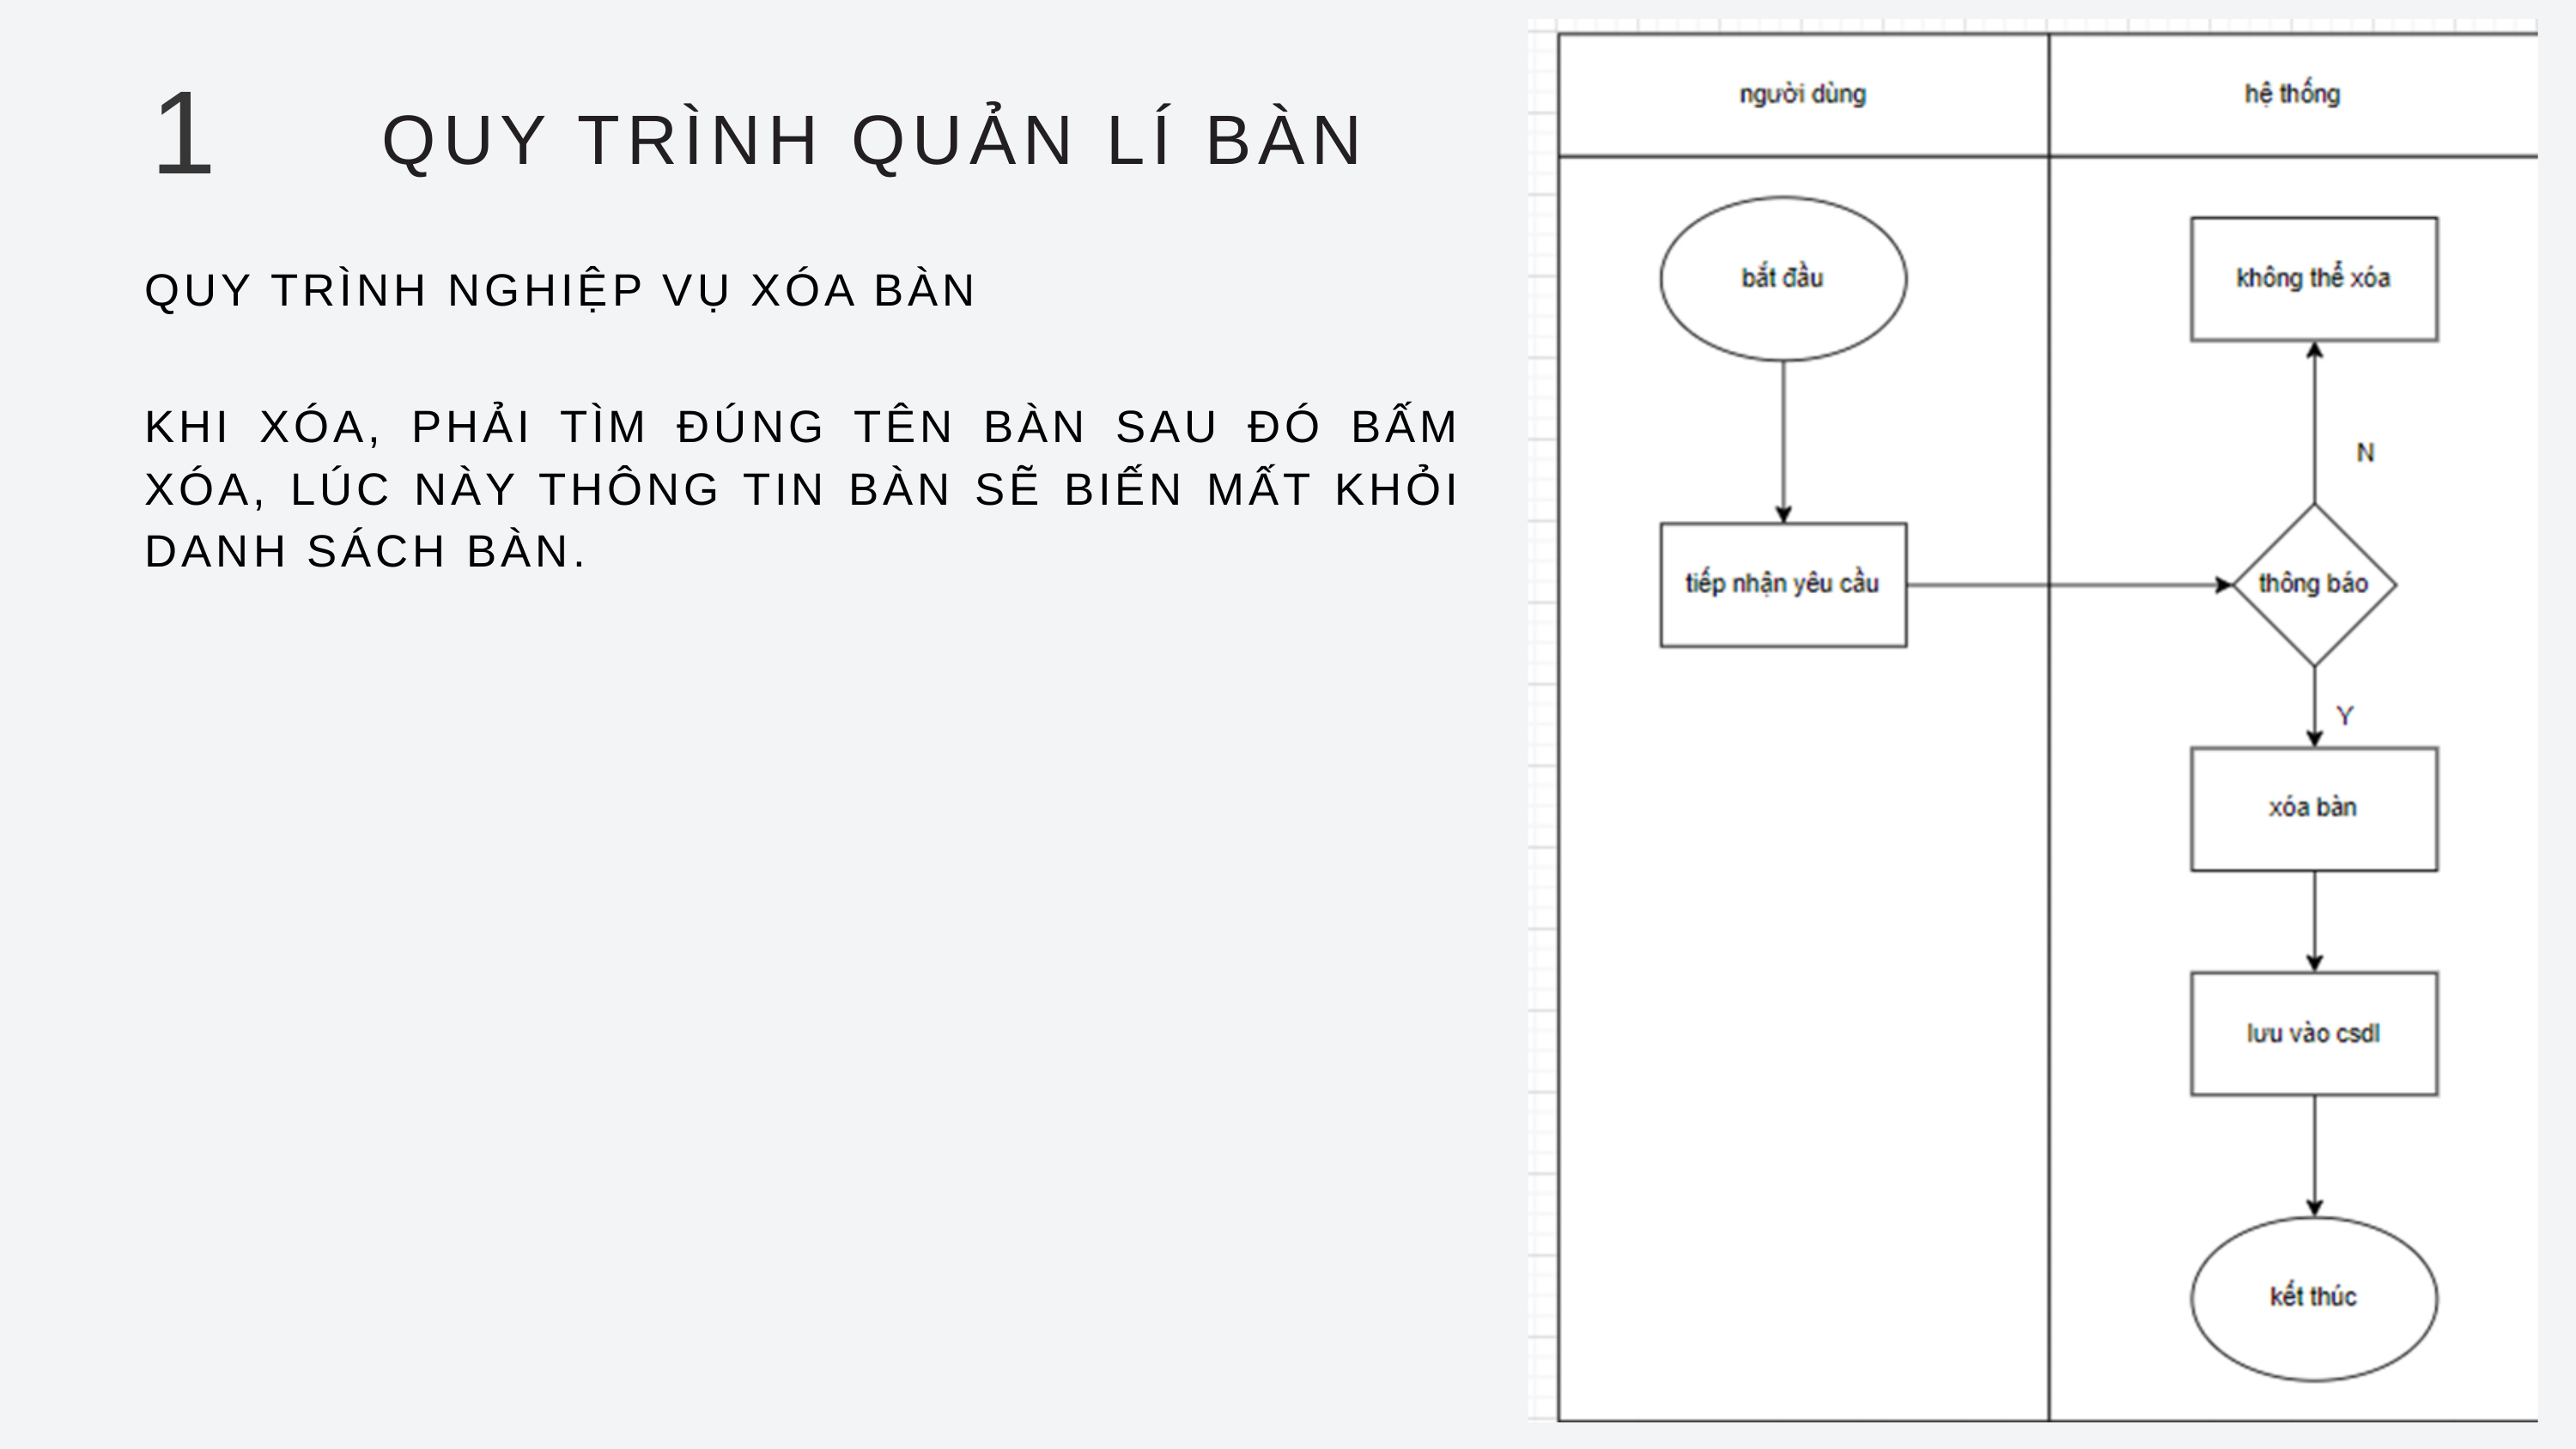

1
QUY TRÌNH QUẢN LÍ BÀN
QUY TRÌNH NGHIỆP VỤ XÓA BÀN
KHI XÓA, PHẢI TÌM ĐÚNG TÊN BÀN SAU ĐÓ BẤM XÓA, LÚC NÀY THÔNG TIN BÀN SẼ BIẾN MẤT KHỎI DANH SÁCH BÀN.